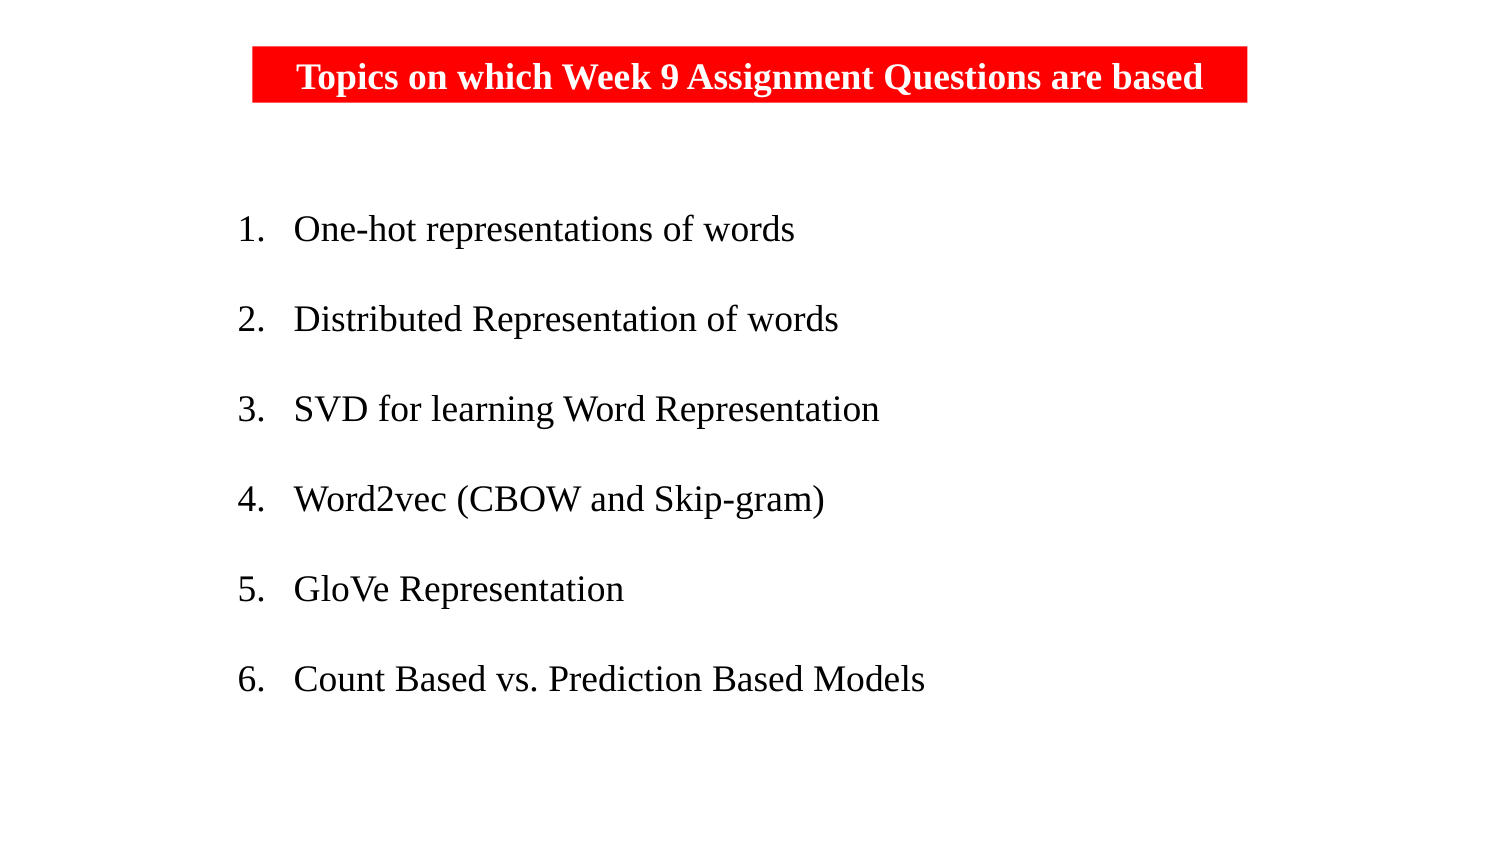

Topics on which Week 9 Assignment Questions are based
One-hot representations of words

Distributed Representation of words

SVD for learning Word Representation

Word2vec (CBOW and Skip-gram)

GloVe Representation

Count Based vs. Prediction Based Models